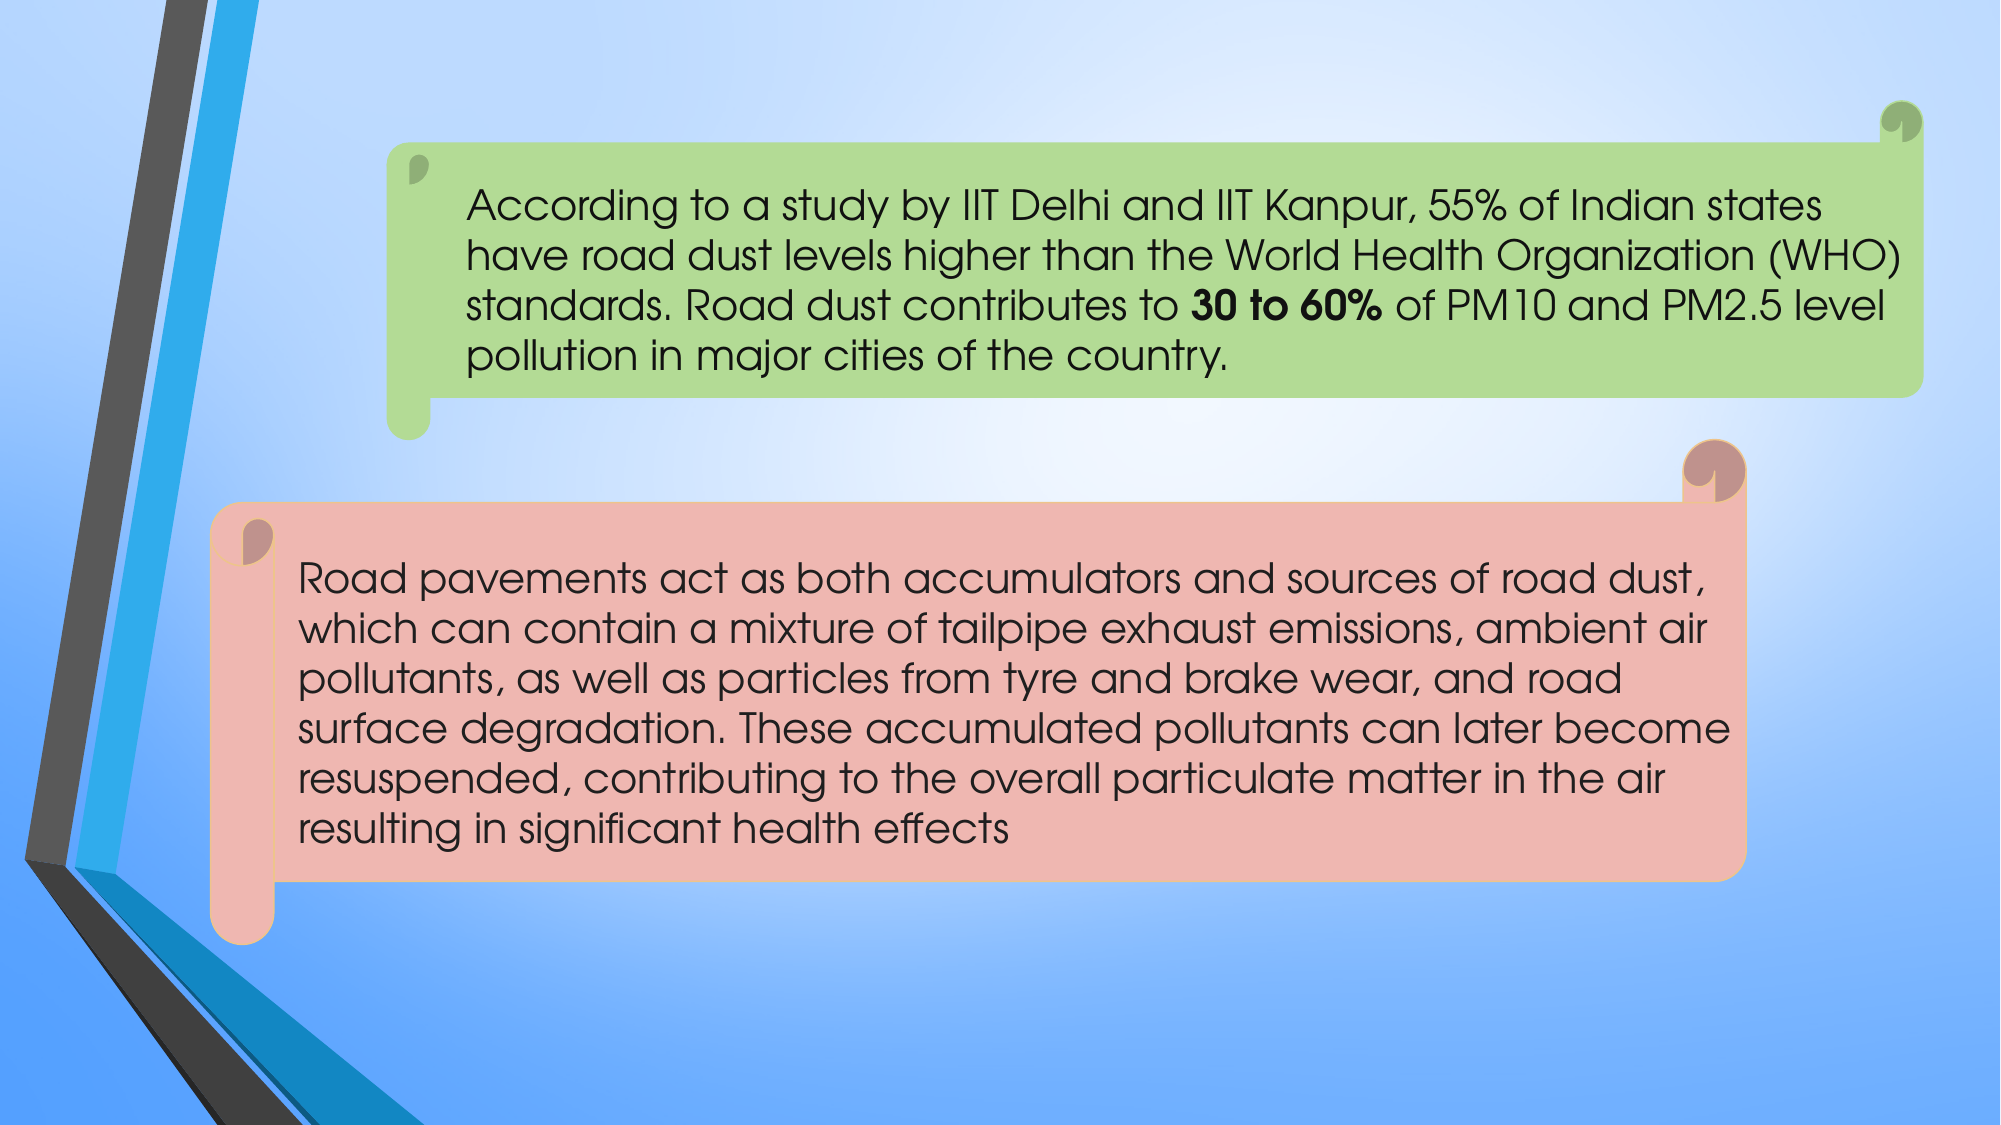

According to a study by IIT Delhi and IIT Kanpur, 55% of Indian states have road dust levels higher than the World Health Organization (WHO) standards. Road dust contributes to 30 to 60% of PM10 and PM2.5 level pollution in major cities of the country.

Road pavements act as both accumulators and sources of road dust, which can contain a mixture of tailpipe exhaust emissions, ambient air pollutants, as well as particles from tyre and brake wear, and road surface degradation. These accumulated pollutants can later become resuspended, contributing to the overall particulate matter in the air resulting in significant health effects